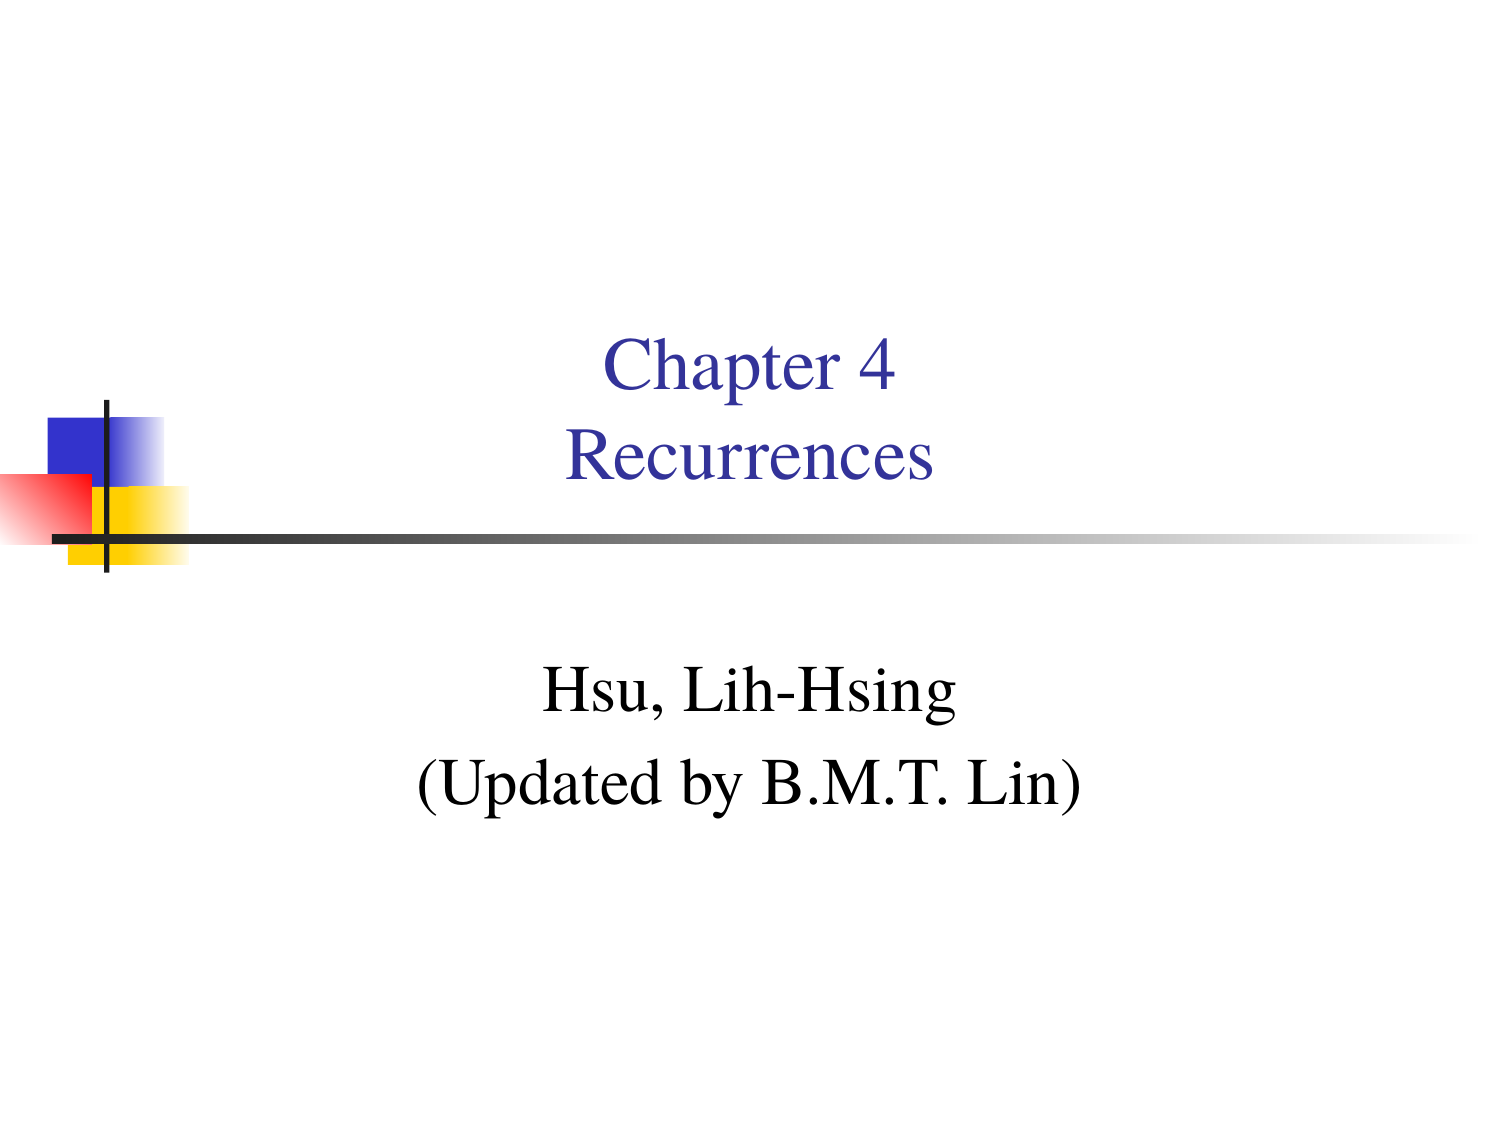

# Chapter 4 Recurrences
Hsu, Lih-Hsing
(Updated by B.M.T. Lin)